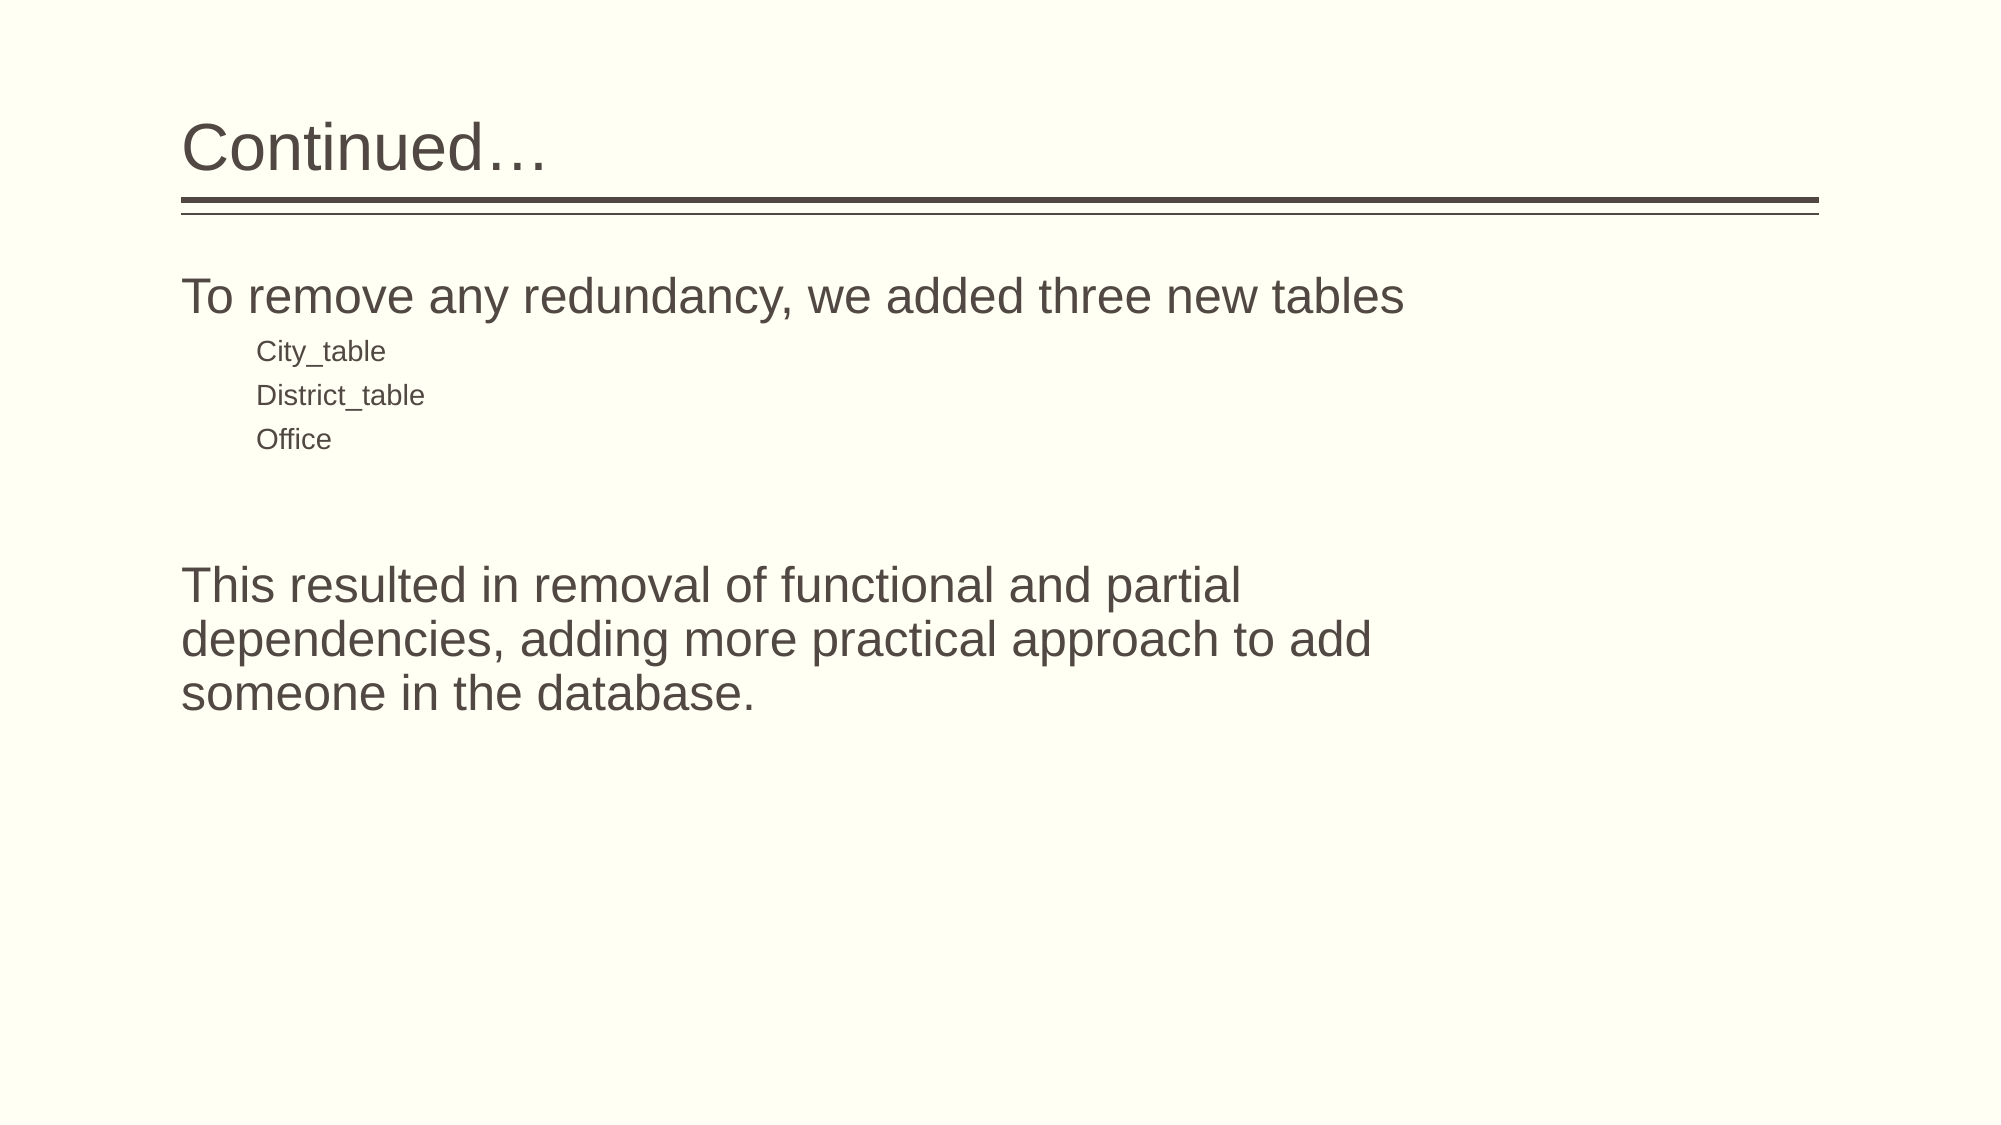

# Continued…
To remove any redundancy, we added three new tables
City_table
District_table
Office

This resulted in removal of functional and partial dependencies, adding more practical approach to add someone in the database.